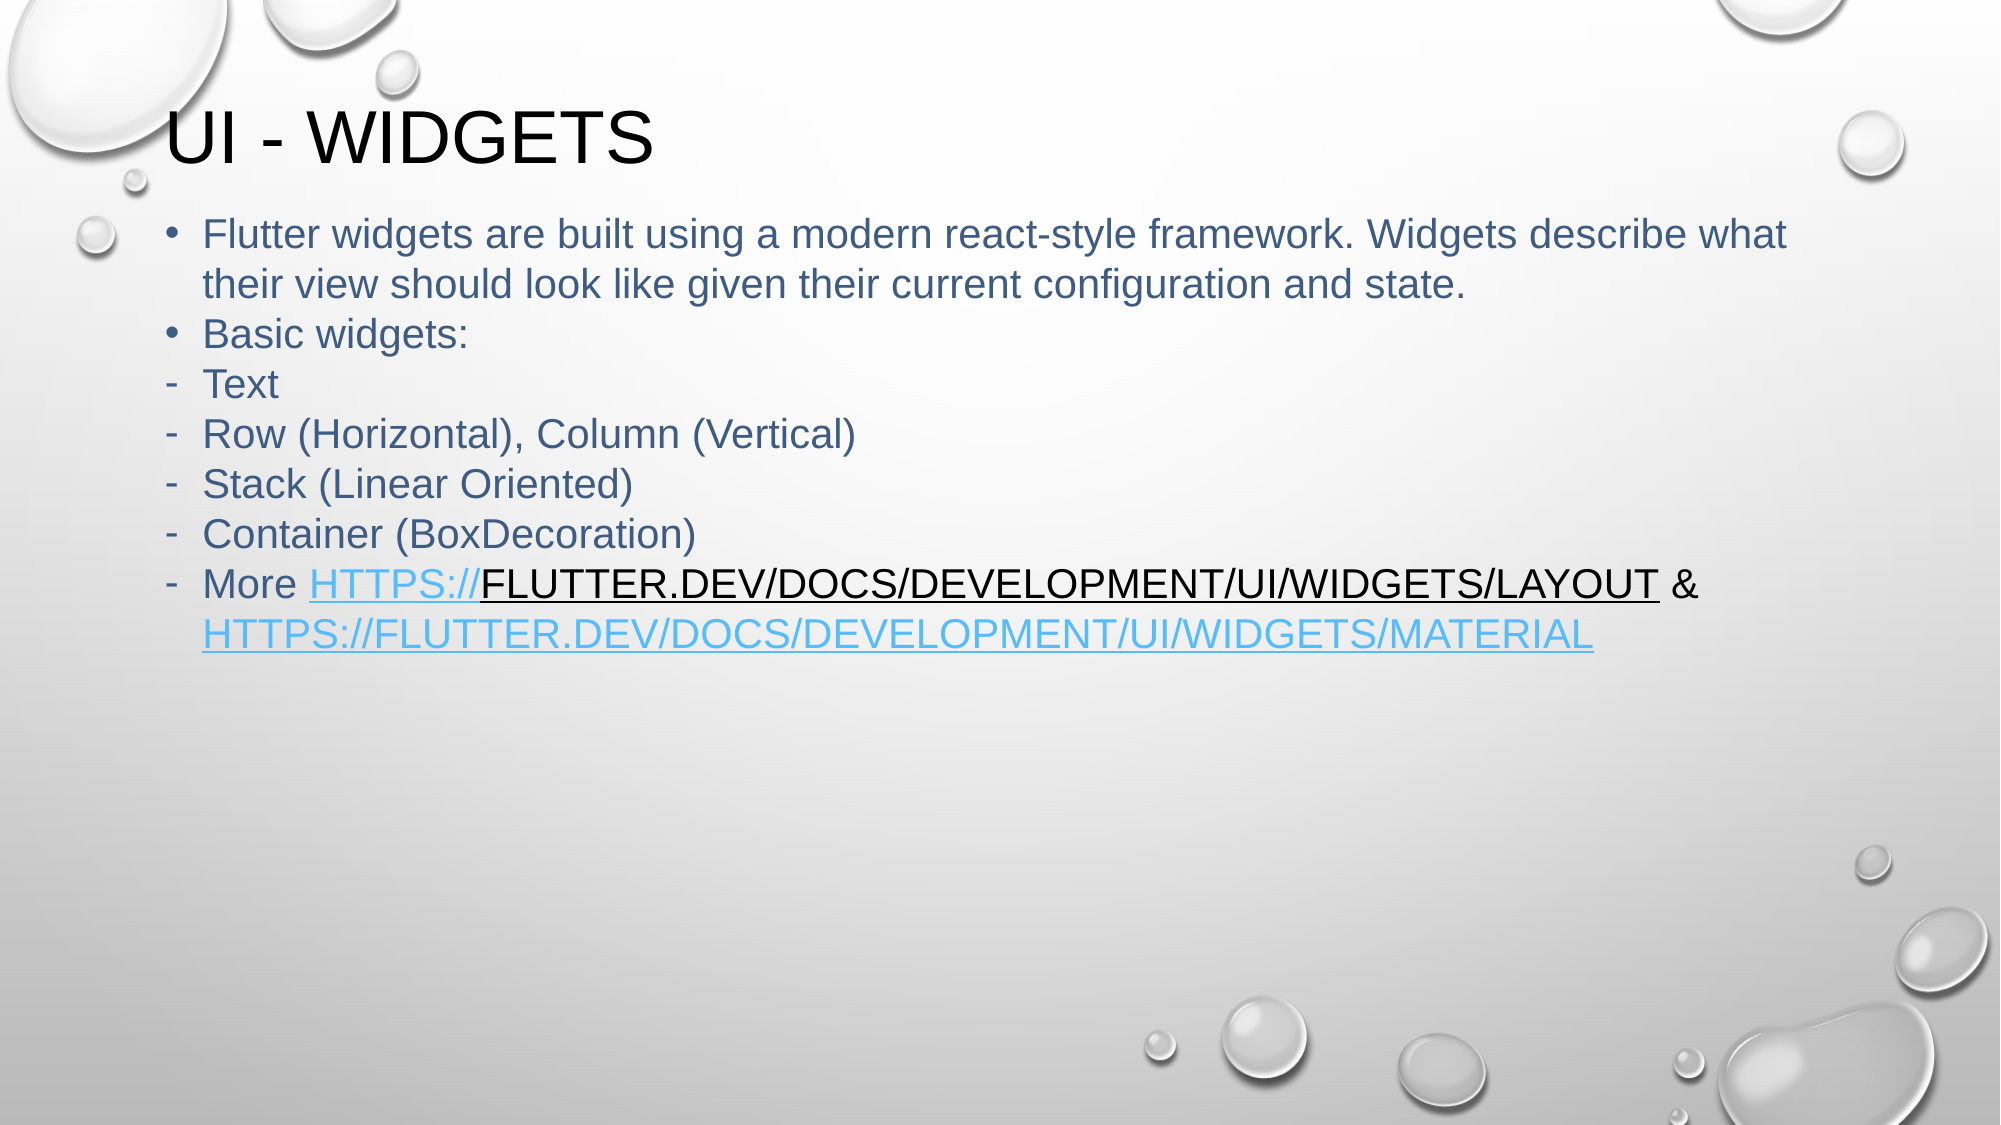

# UI - widgets
Flutter widgets are built using a modern react-style framework. Widgets describe what their view should look like given their current configuration and state.
Basic widgets:
Text
Row (Horizontal), Column (Vertical)
Stack (Linear Oriented)
Container (BoxDecoration)
More https://flutter.dev/docs/development/ui/widgets/layout & https://flutter.dev/docs/development/ui/widgets/material